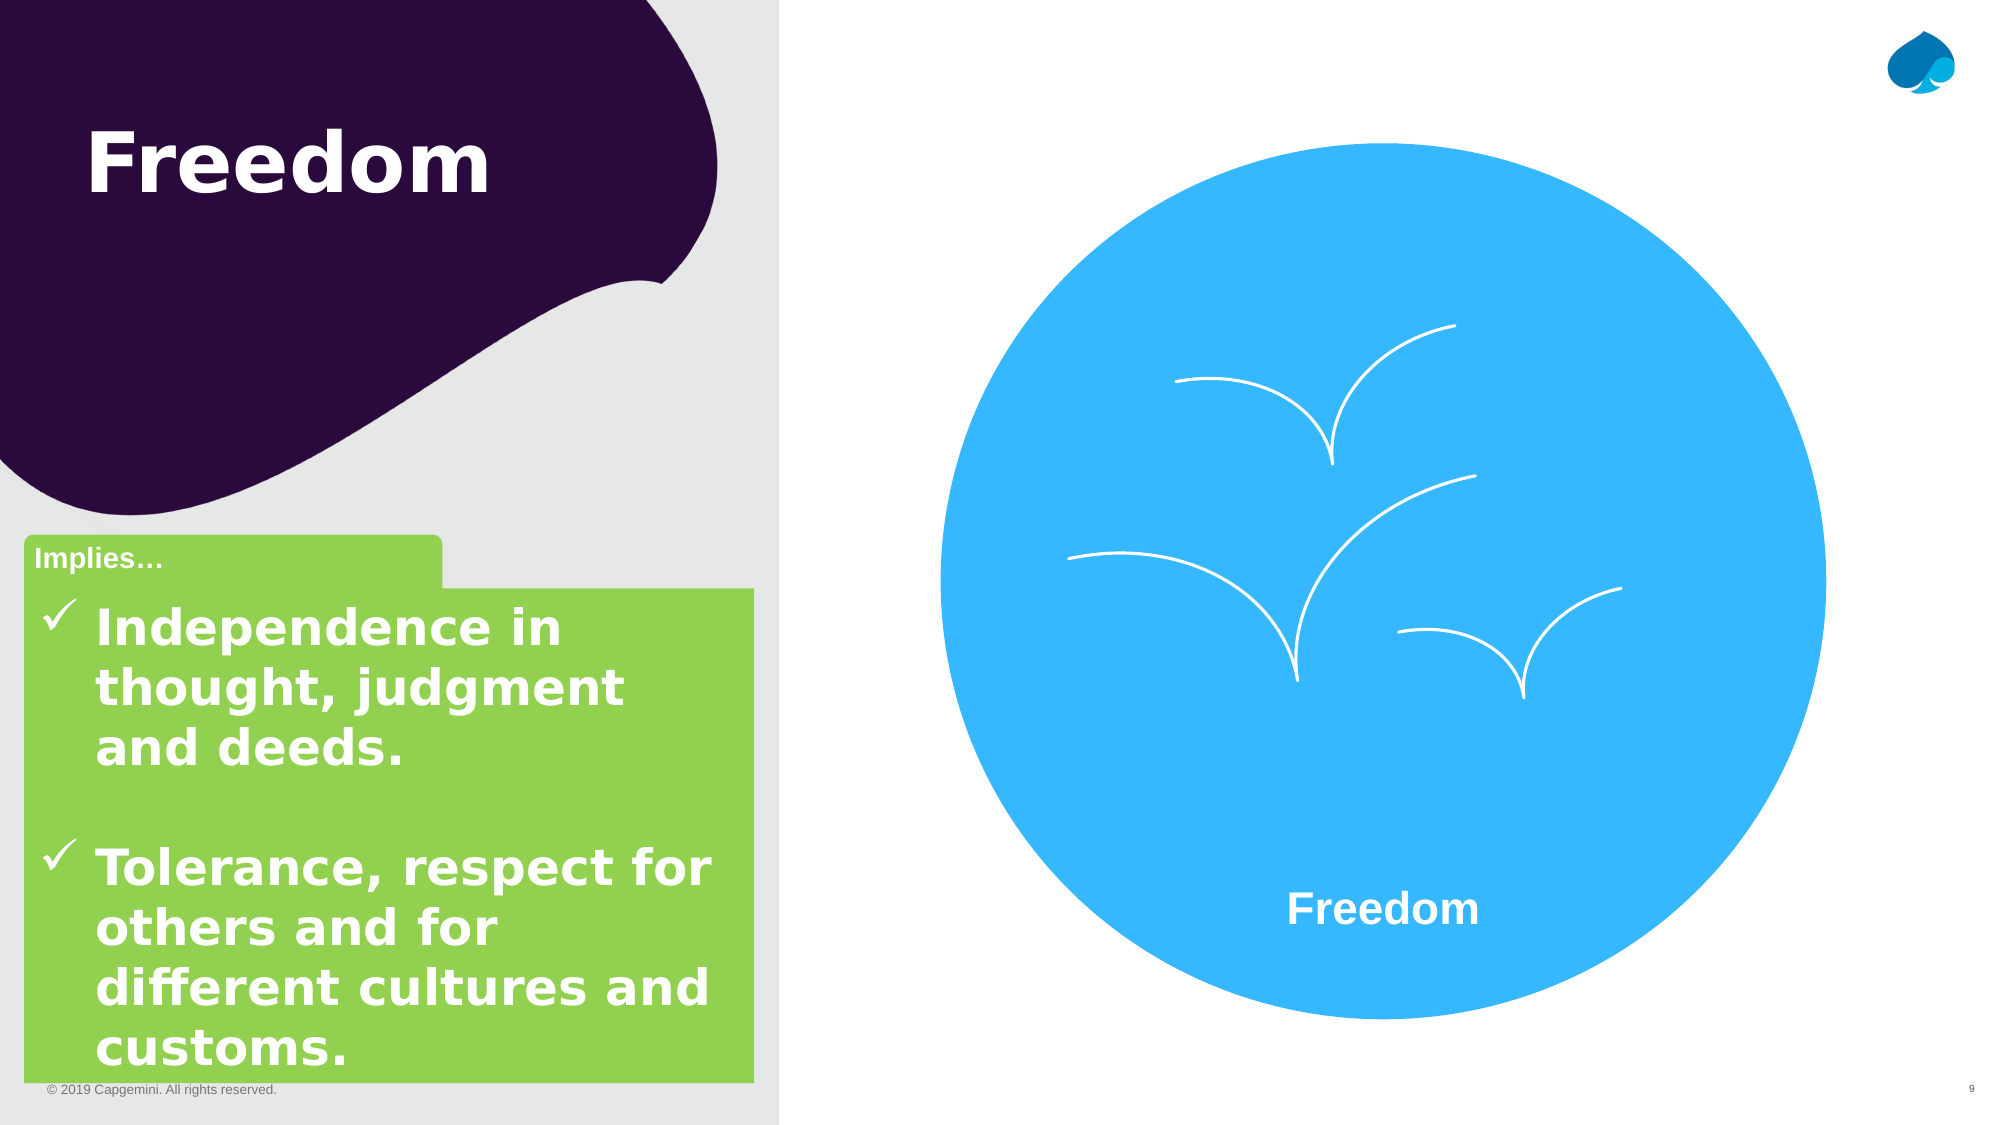

Freedom
# Freedom

Implies…
Independence in thought, judgment and deeds.

Tolerance, respect for others and for different cultures and customs.